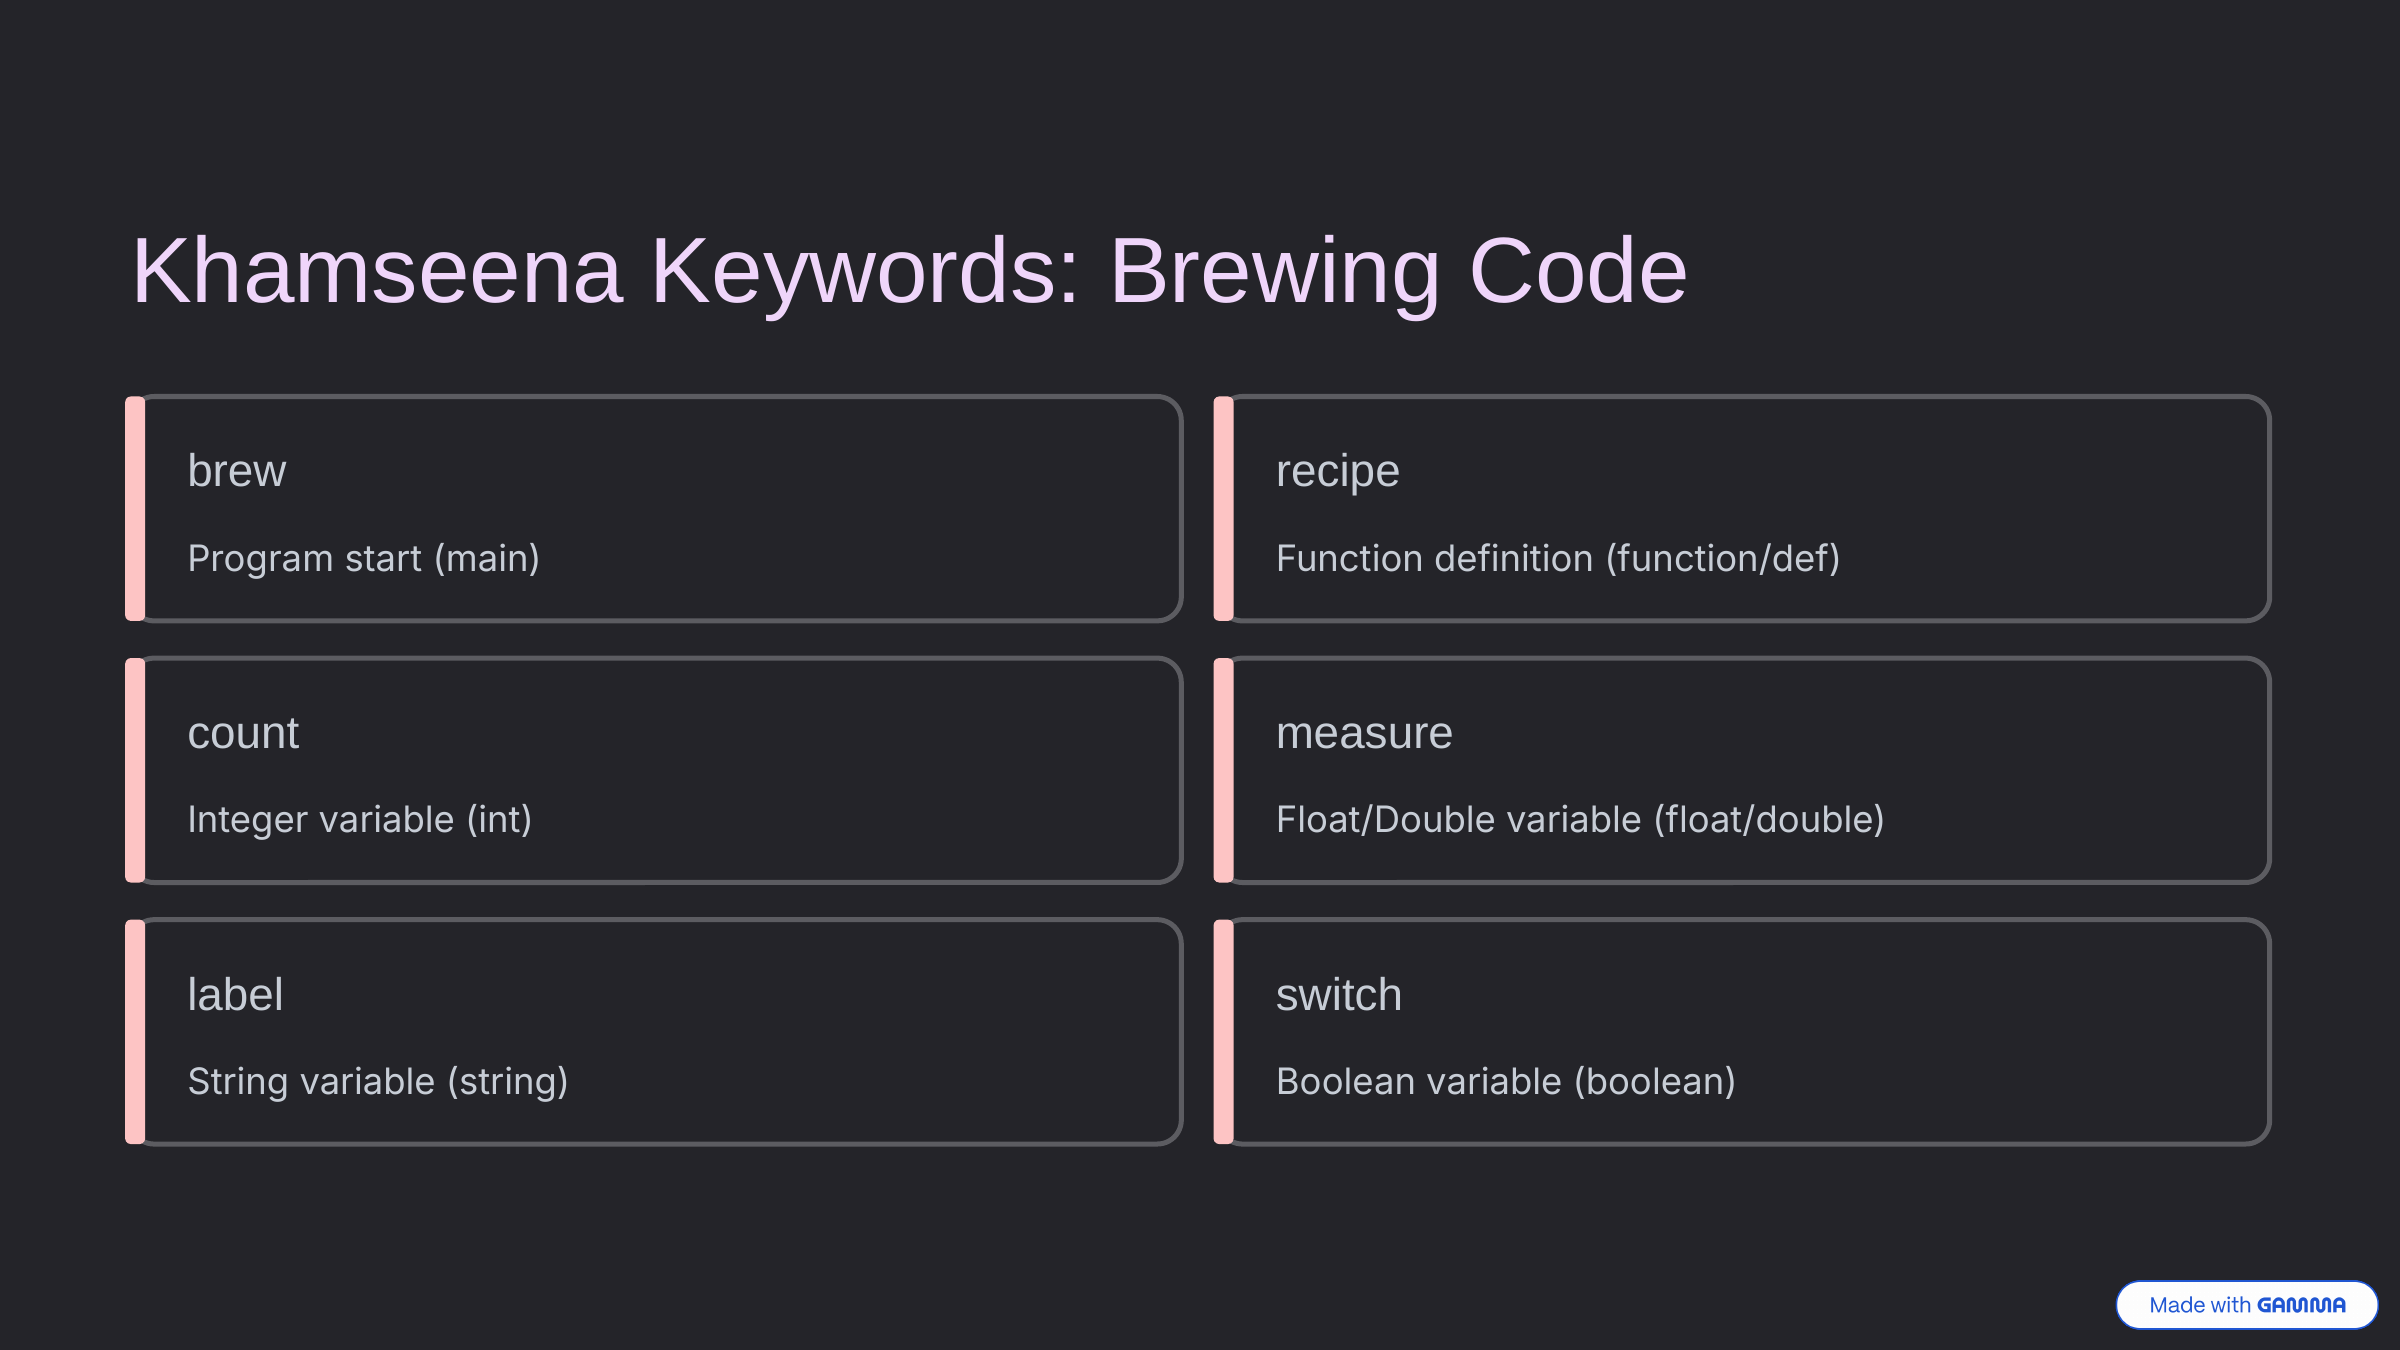

Khamseena Keywords: Brewing Code

brew
recipe
Program start (main)
Function definition (function/def)

count
measure
Integer variable (int)
Float/Double variable (float/double)

label
switch
String variable (string)
Boolean variable (boolean)